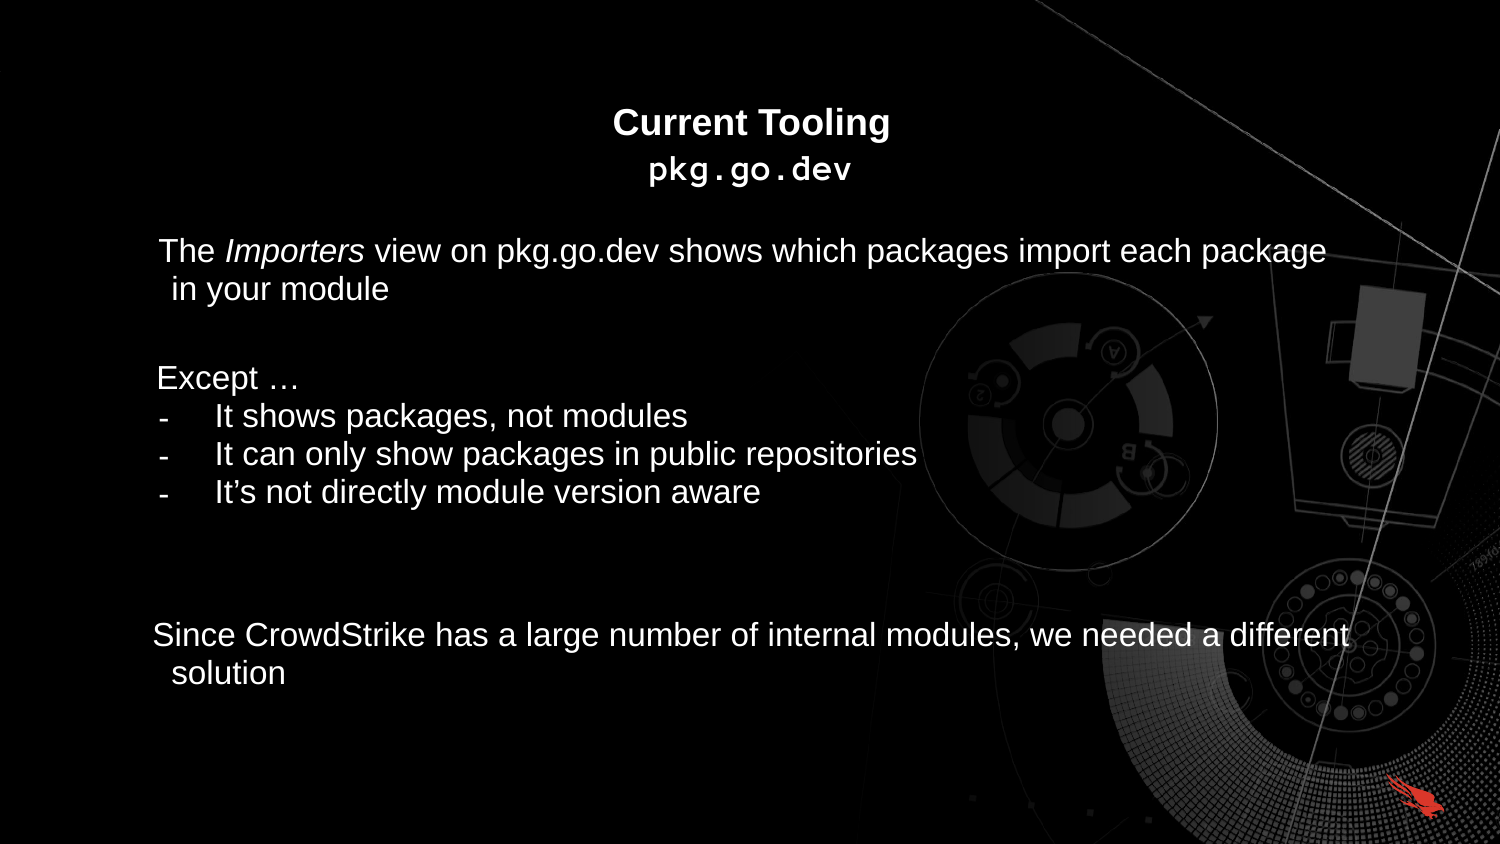

# Current Tooling
pkg.go.dev
The Importers view on pkg.go.dev shows which packages import each package in your module
Except …
It shows packages, not modules
It can only show packages in public repositories
It’s not directly module version aware
Since CrowdStrike has a large number of internal modules, we needed a different solution